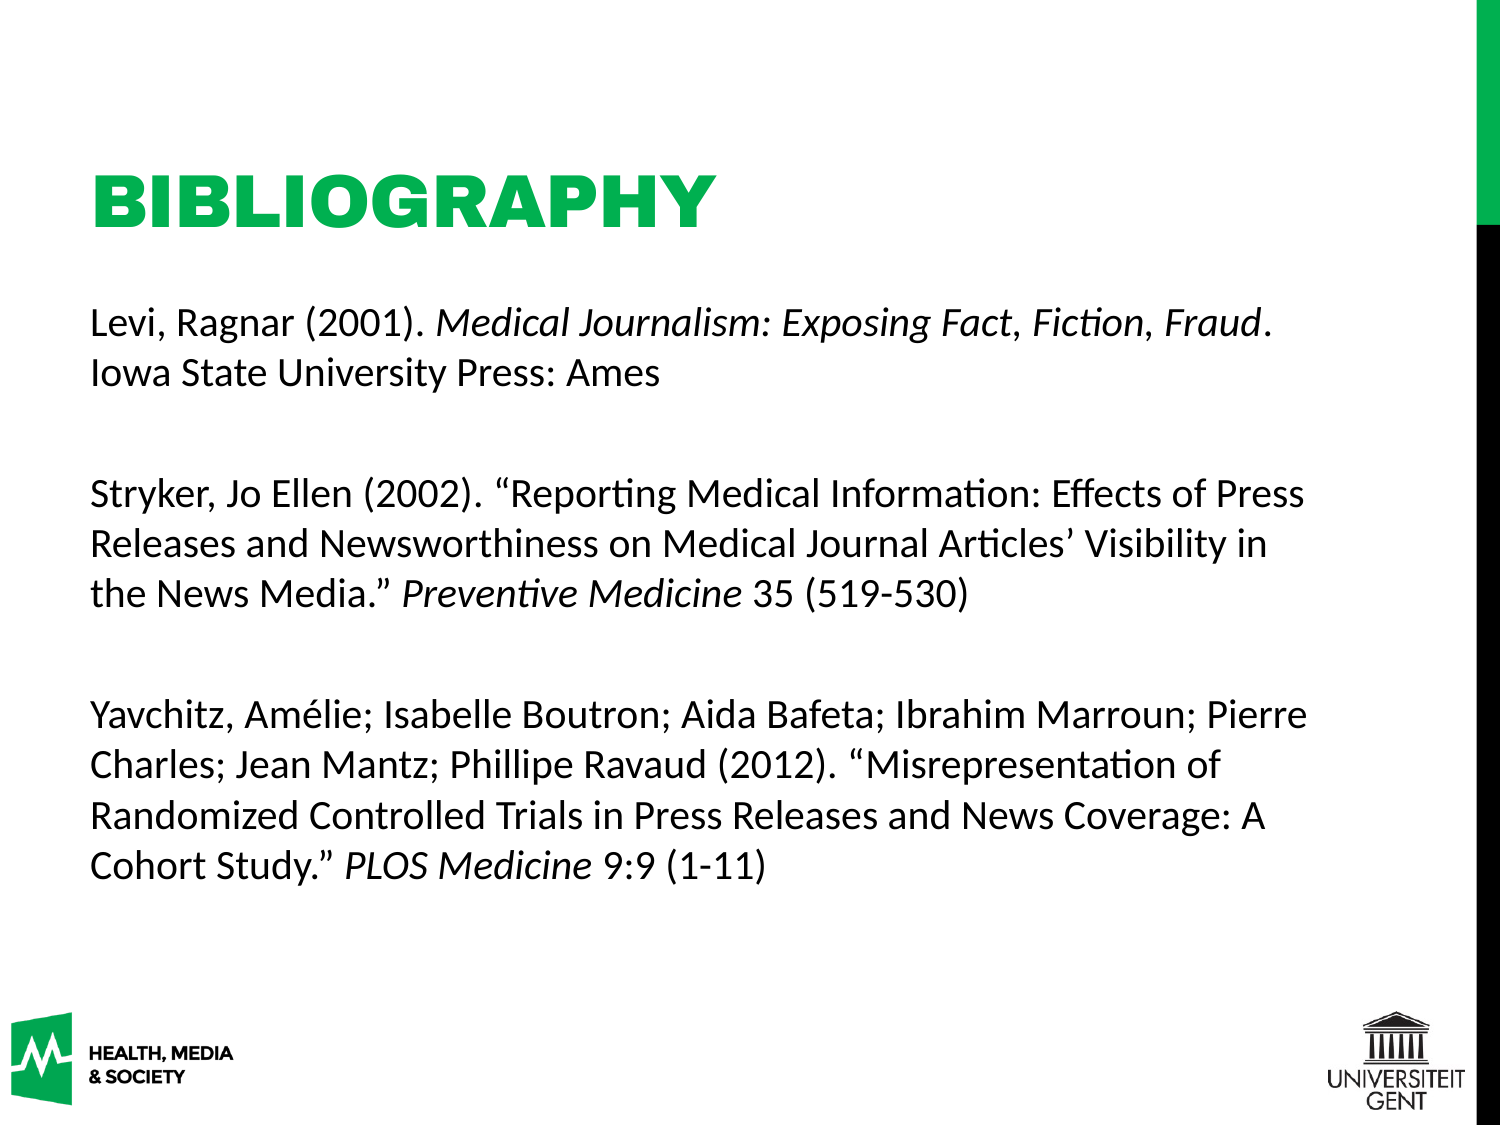

# Bibliography
Levi, Ragnar (2001). Medical Journalism: Exposing Fact, Fiction, Fraud. Iowa State University Press: Ames
Stryker, Jo Ellen (2002). “Reporting Medical Information: Effects of Press Releases and Newsworthiness on Medical Journal Articles’ Visibility in the News Media.” Preventive Medicine 35 (519-530)
Yavchitz, Amélie; Isabelle Boutron; Aida Bafeta; Ibrahim Marroun; Pierre Charles; Jean Mantz; Phillipe Ravaud (2012). “Misrepresentation of Randomized Controlled Trials in Press Releases and News Coverage: A Cohort Study.” PLOS Medicine 9:9 (1-11)